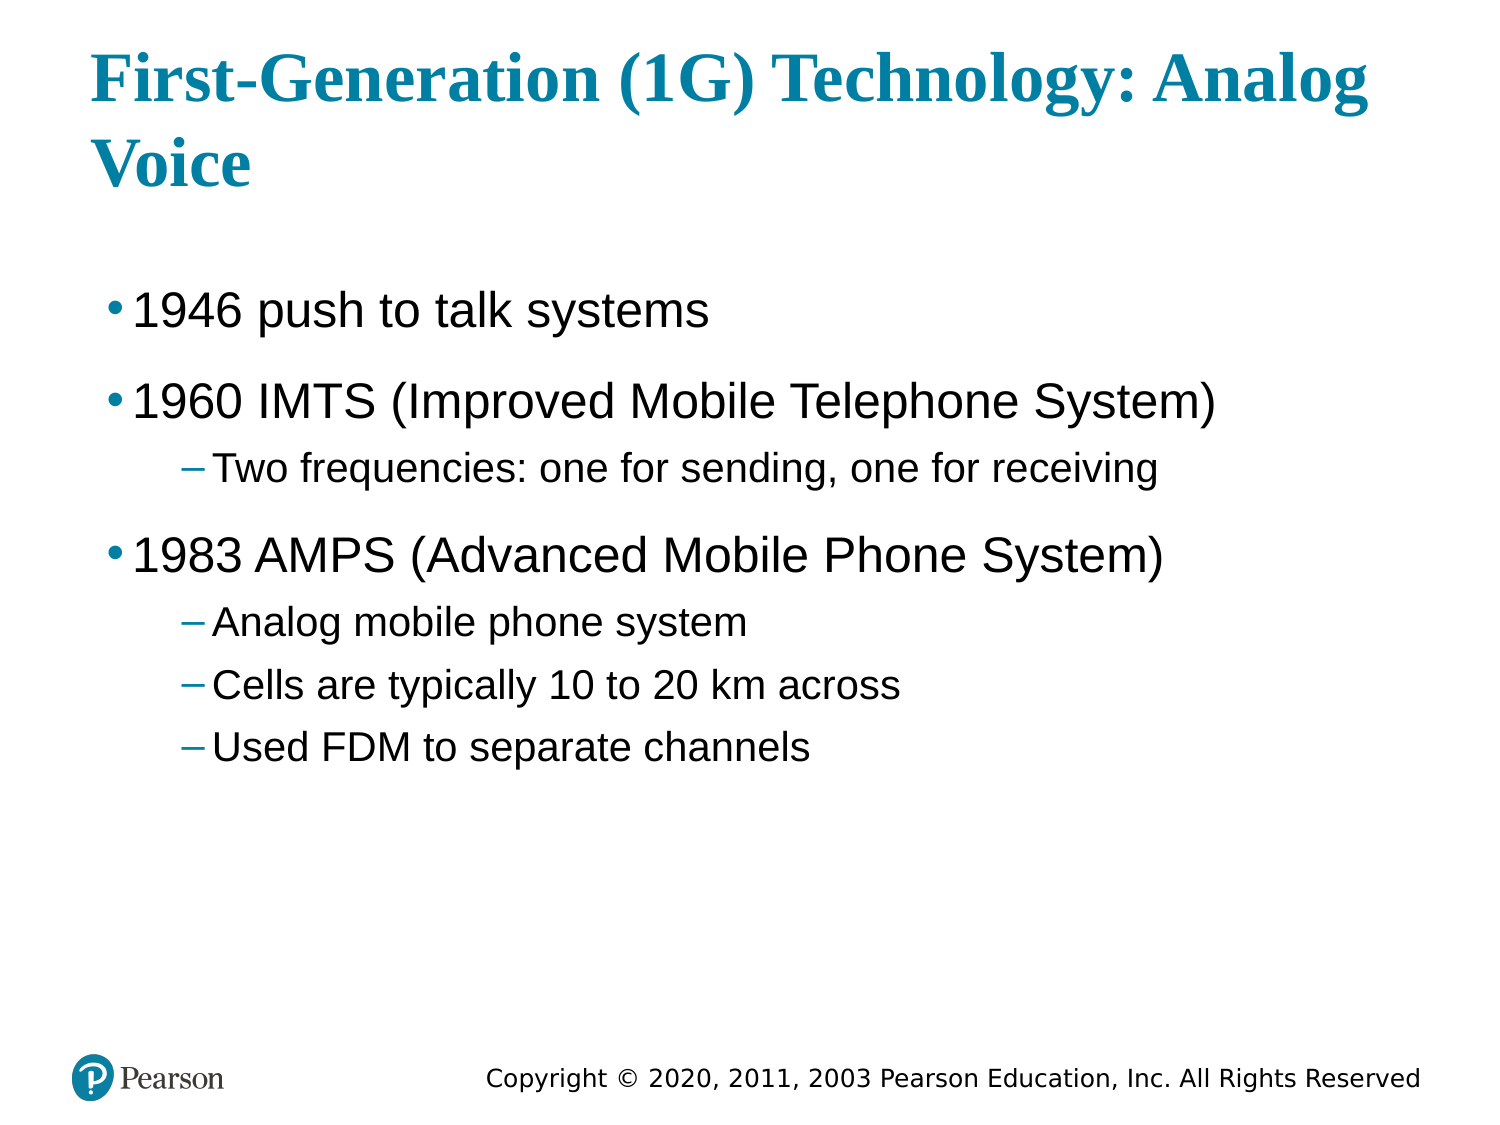

# First-Generation (1G) Technology: Analog Voice
1946 push to talk systems
1960 IMTS (Improved Mobile Telephone System)
Two frequencies: one for sending, one for receiving
1983 AMPS (Advanced Mobile Phone System)
Analog mobile phone system
Cells are typically 10 to 20 km across
Used FDM to separate channels